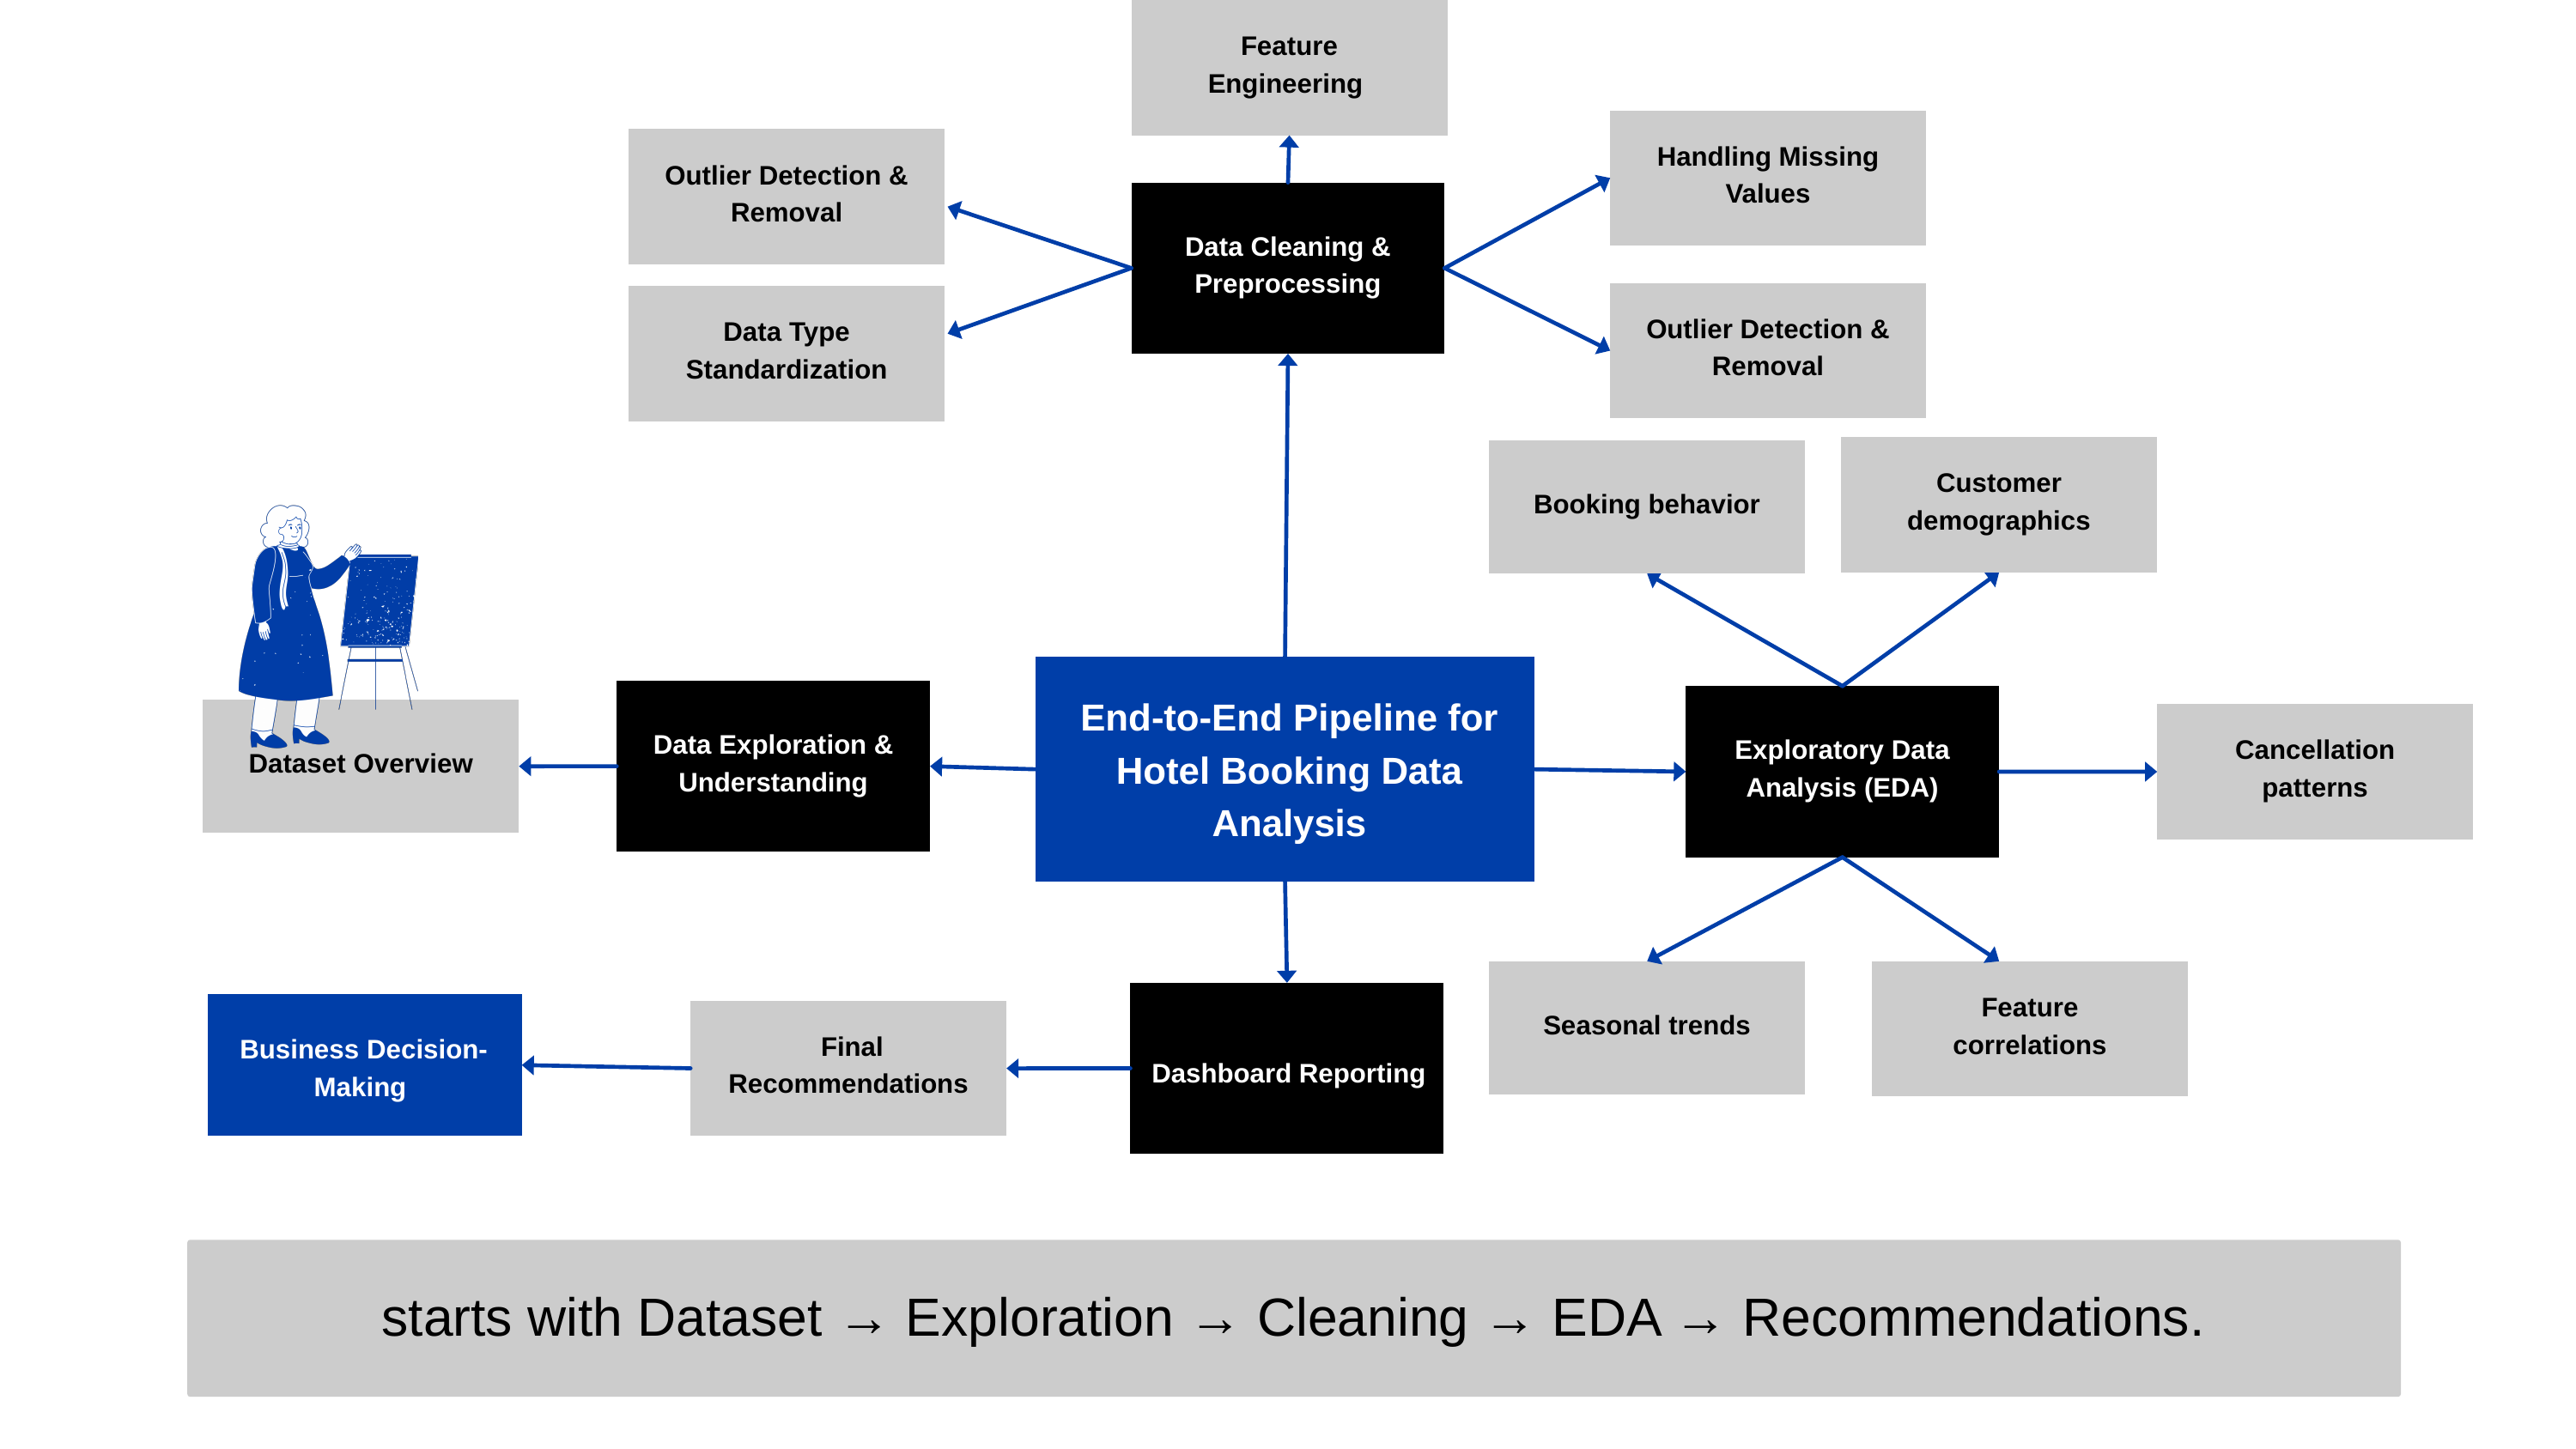

Feature Engineering

Handling Missing Values

Outlier Detection & Removal

Data Cleaning & Preprocessing

Outlier Detection & Removal

Data Type Standardization

Customer demographics

Booking behavior

Data Exploration & Understanding

Exploratory Data Analysis (EDA)
End-to-End Pipeline for Hotel Booking Data Analysis

Dataset Overview

Cancellation patterns

Seasonal trends

Feature correlations

 Final Recommendations
 Business Decision-Making
 Dashboard Reporting

starts with Dataset → Exploration → Cleaning → EDA → Recommendations.